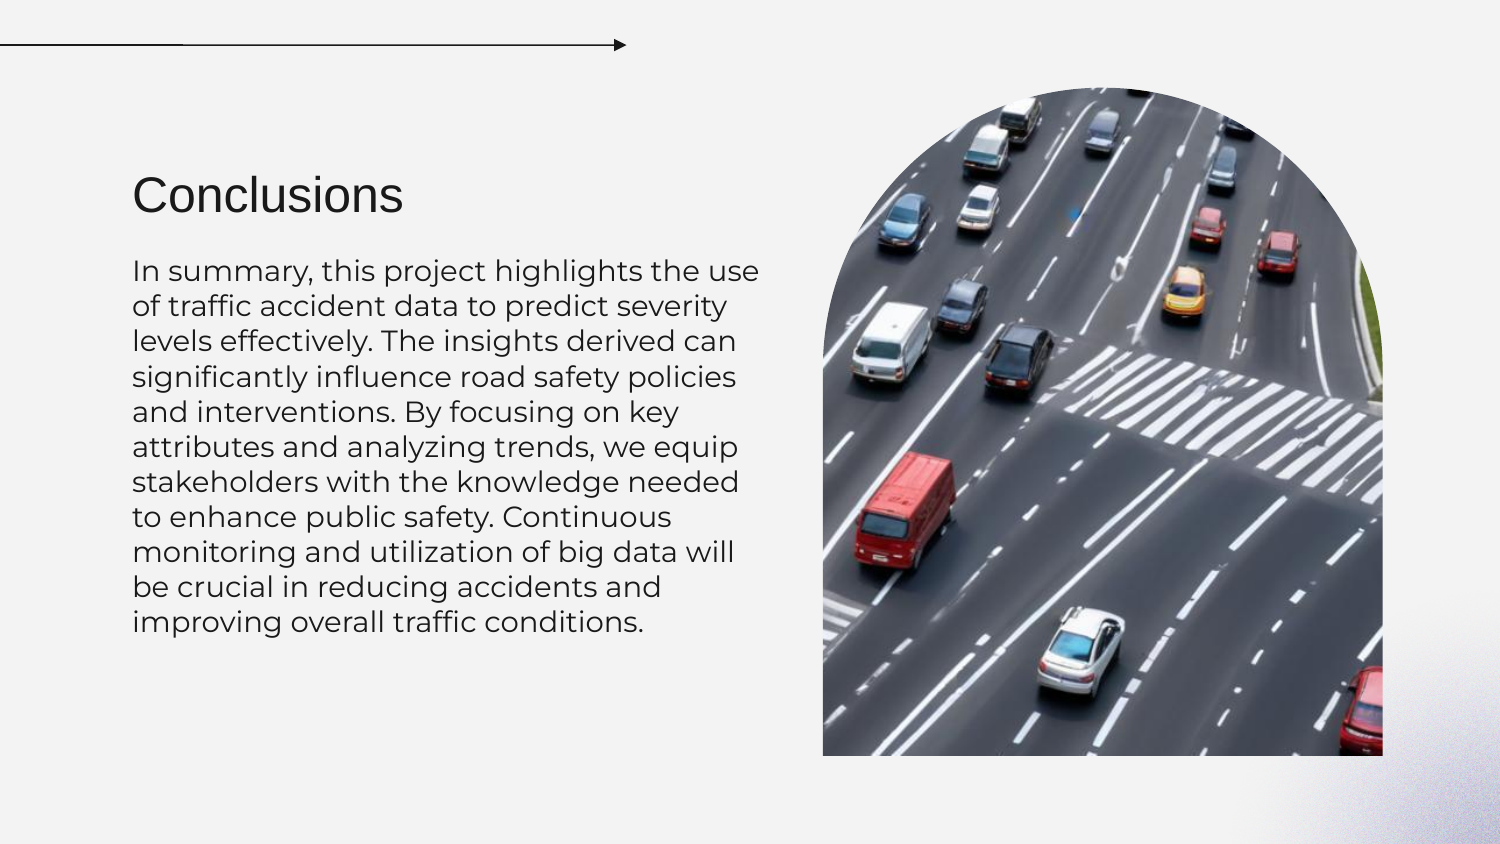

# Conclusions
In summary, this project highlights the use of traffic accident data to predict severity levels effectively. The insights derived can significantly influence road safety policies and interventions. By focusing on key attributes and analyzing trends, we equip stakeholders with the knowledge needed to enhance public safety. Continuous monitoring and utilization of big data will be crucial in reducing accidents and improving overall traffic conditions.